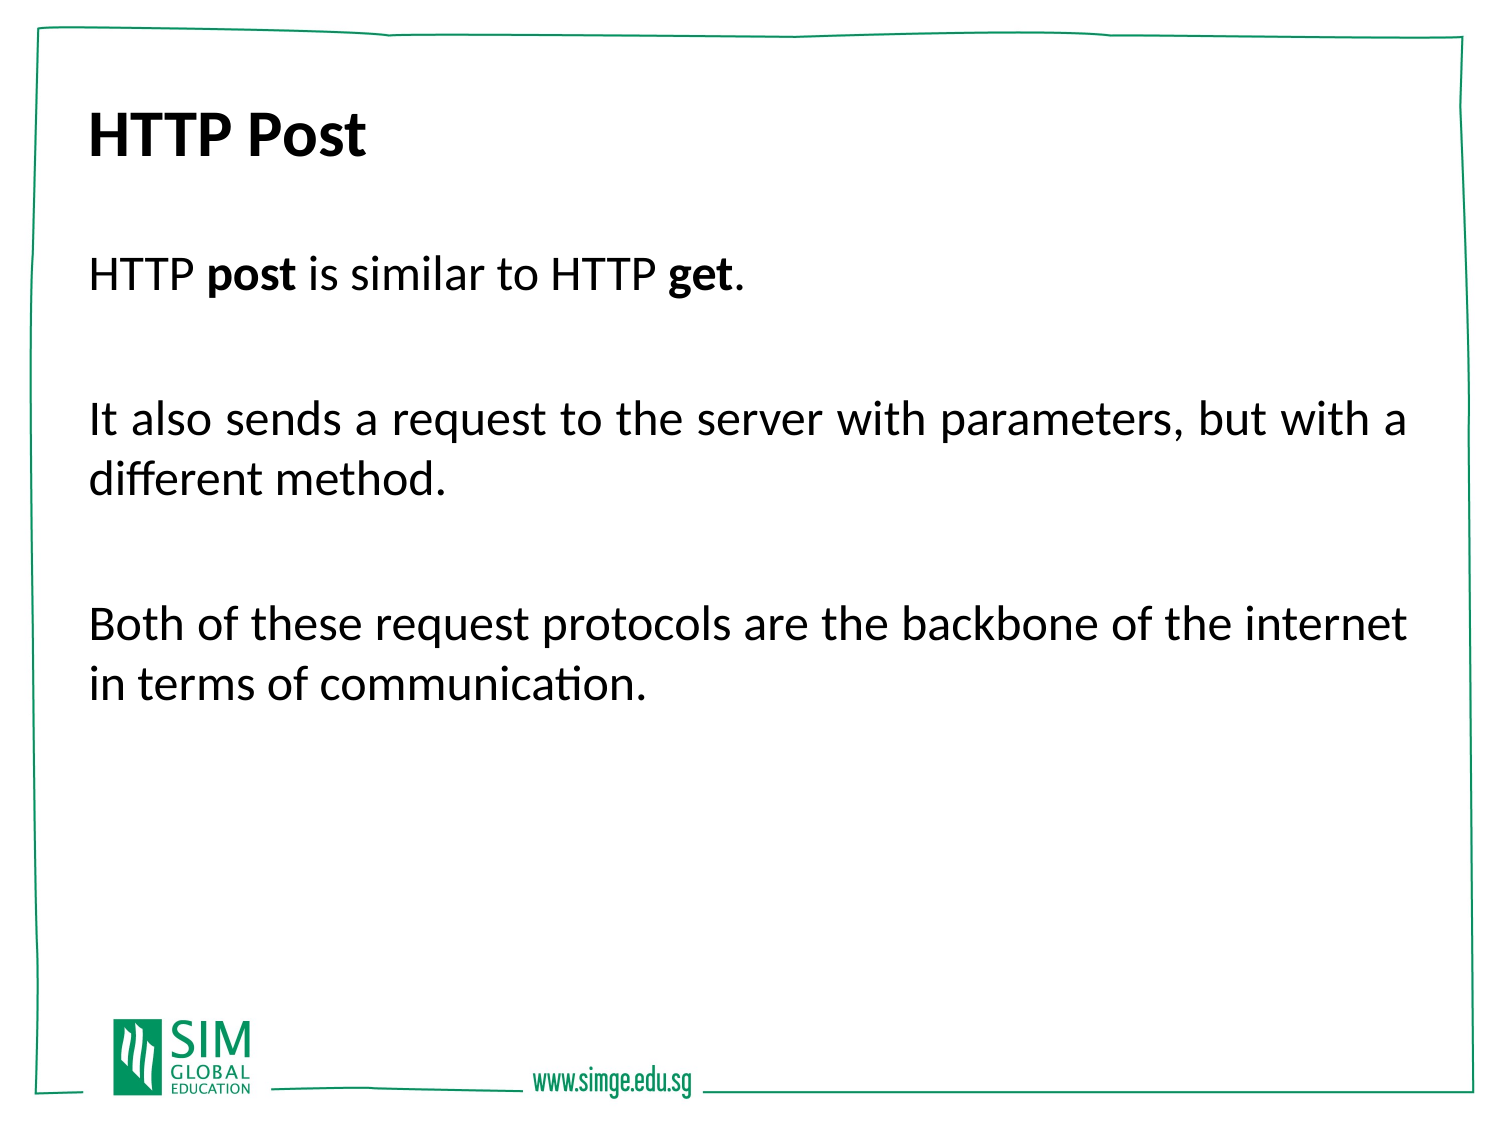

HTTP Post
HTTP post is similar to HTTP get.

It also sends a request to the server with parameters, but with a different method.

Both of these request protocols are the backbone of the internet in terms of communication.